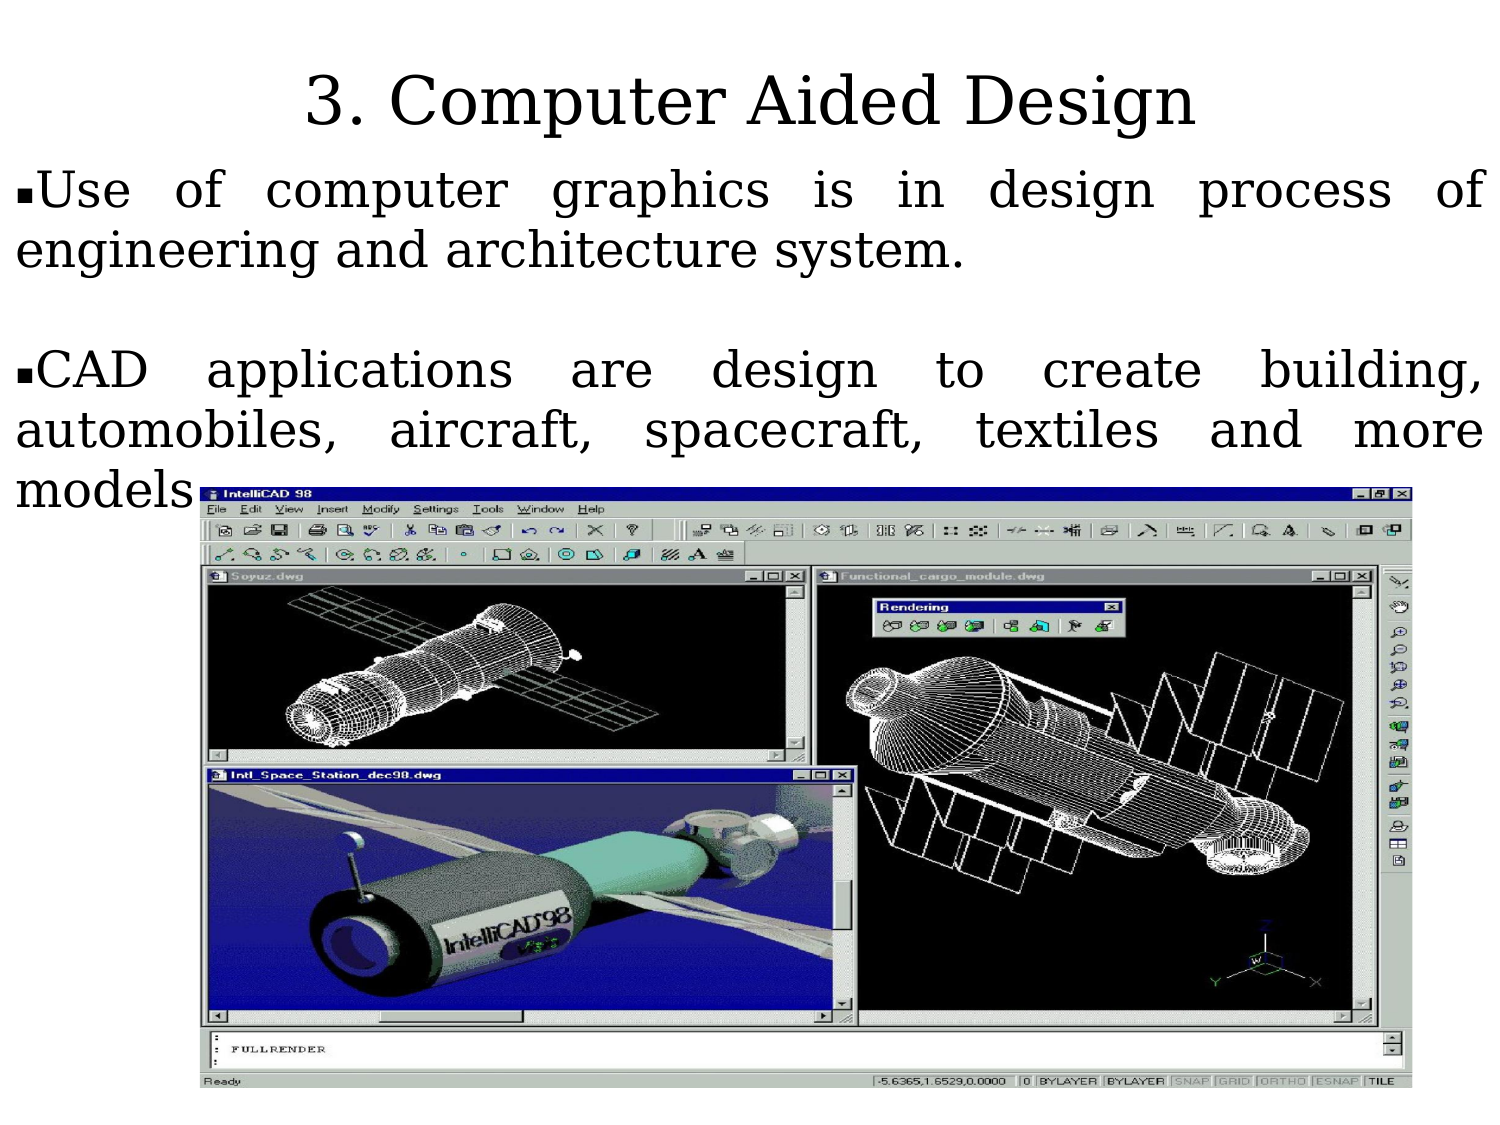

3. Computer Aided Design
Use of computer graphics is in design process of engineering and architecture system.

CAD applications are design to create building, automobiles, aircraft, spacecraft, textiles and more models